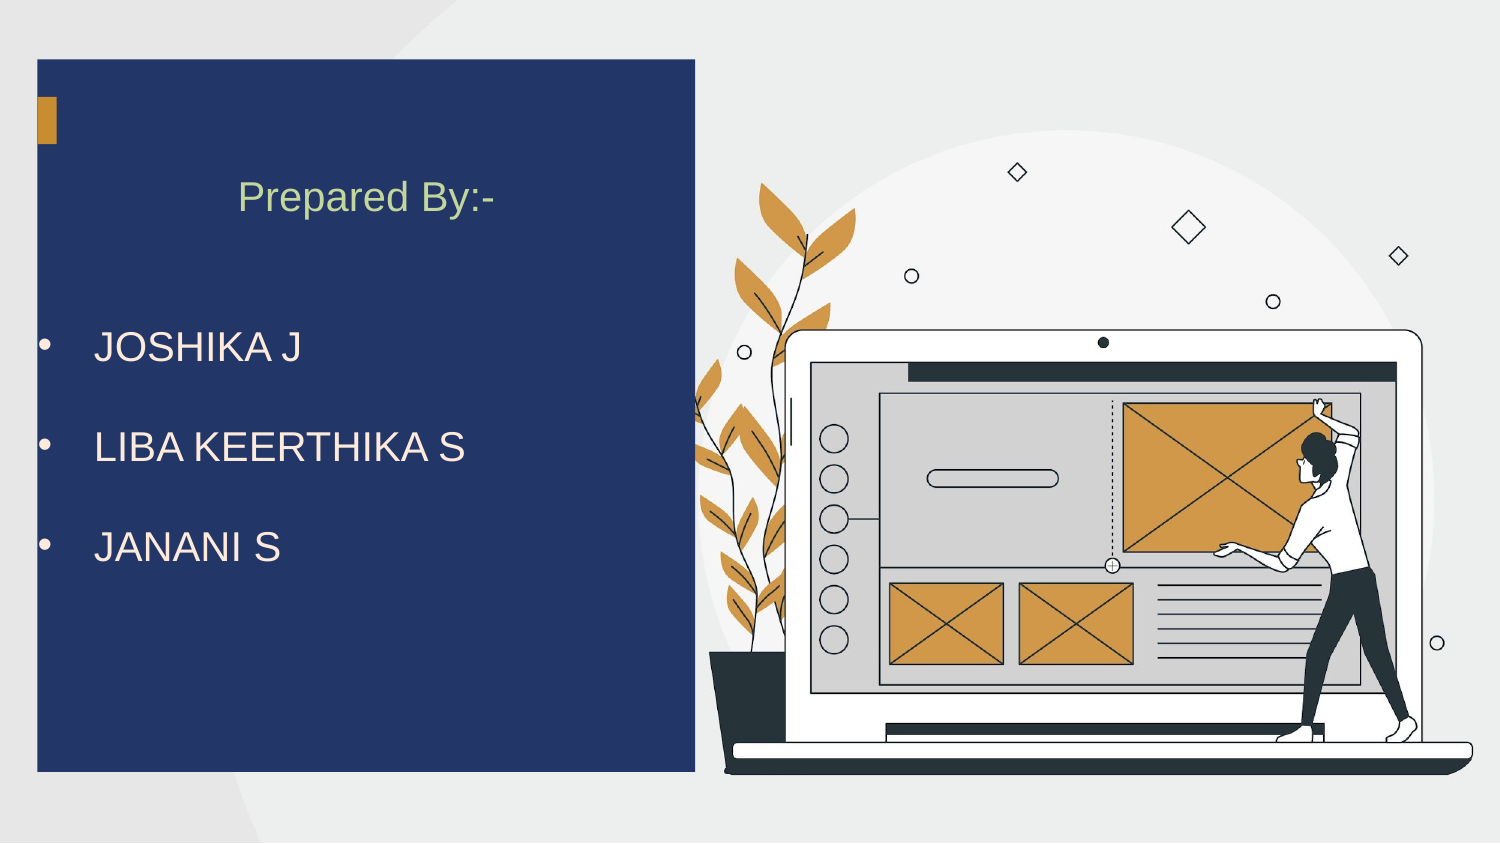

Prepared By:-

JOSHIKA J

LIBA KEERTHIKA S

JANANI S

# 9. Blog Website  and Application